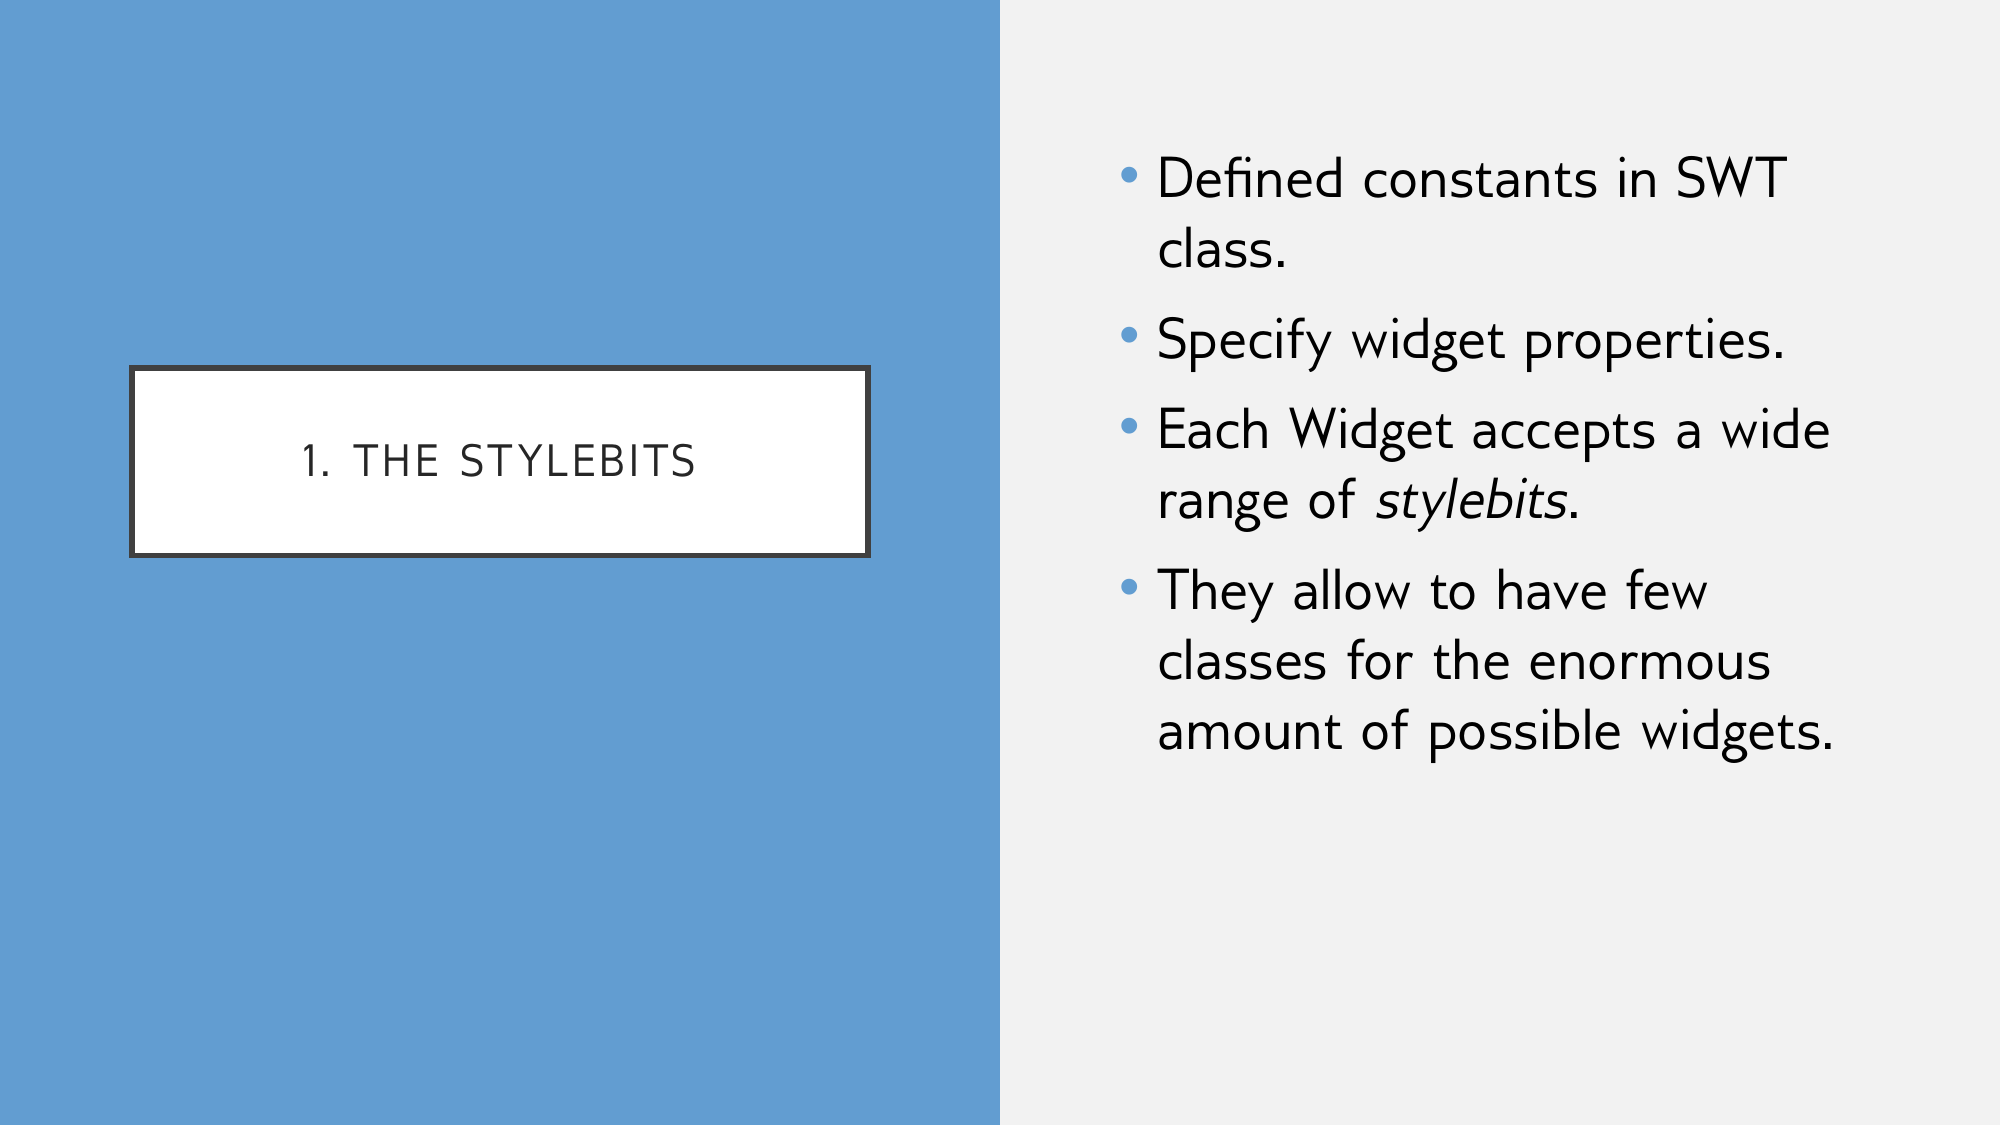

Defined constants in SWT class.
Specify widget properties.
Each Widget accepts a wide range of stylebits.
They allow to have few classes for the enormous amount of possible widgets.
# 1. THE STYLEBITS